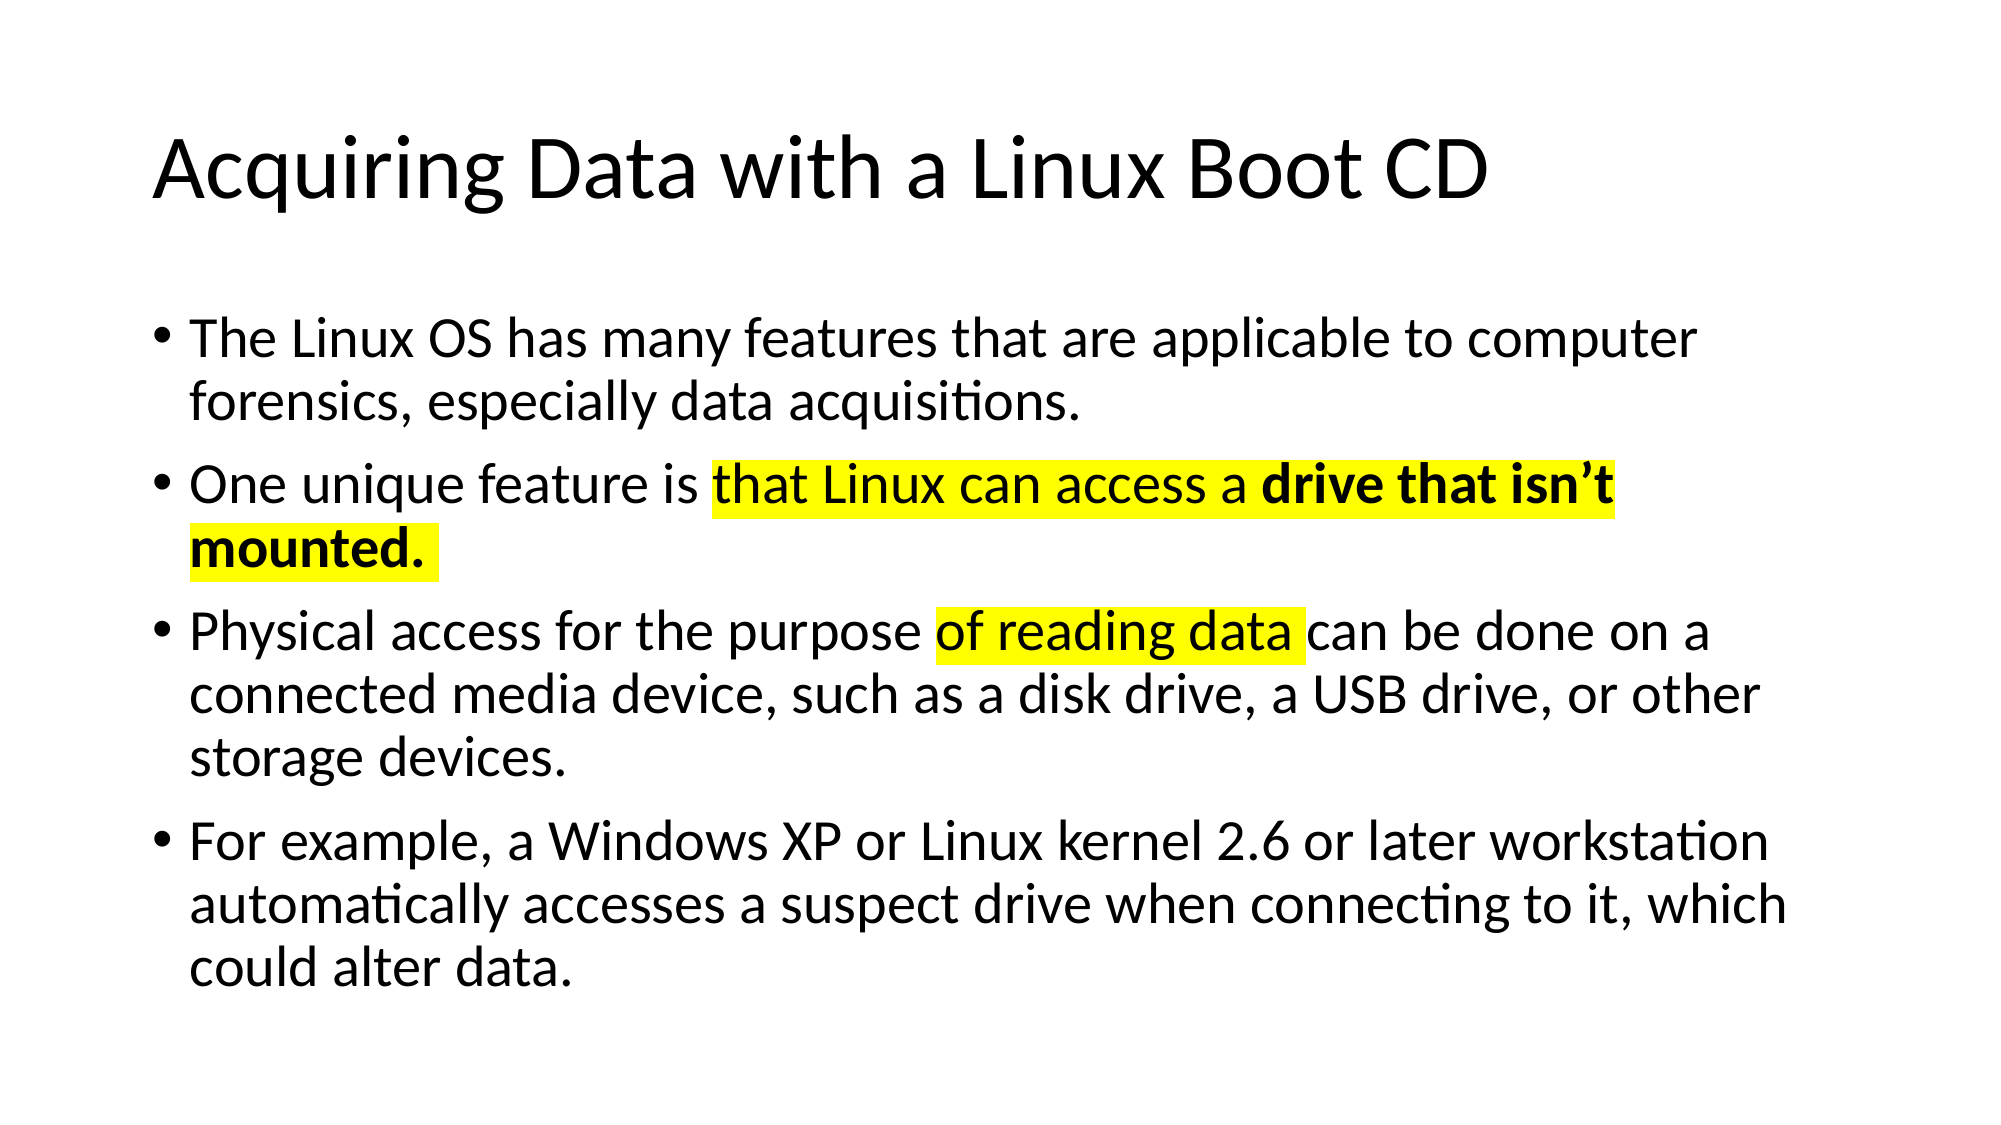

# Acquiring Data with a Linux Boot CD
The Linux OS has many features that are applicable to computer forensics, especially data acquisitions.
One unique feature is that Linux can access a drive that isn’t mounted.
Physical access for the purpose of reading data can be done on a connected media device, such as a disk drive, a USB drive, or other storage devices.
For example, a Windows XP or Linux kernel 2.6 or later workstation automatically accesses a suspect drive when connecting to it, which could alter data.